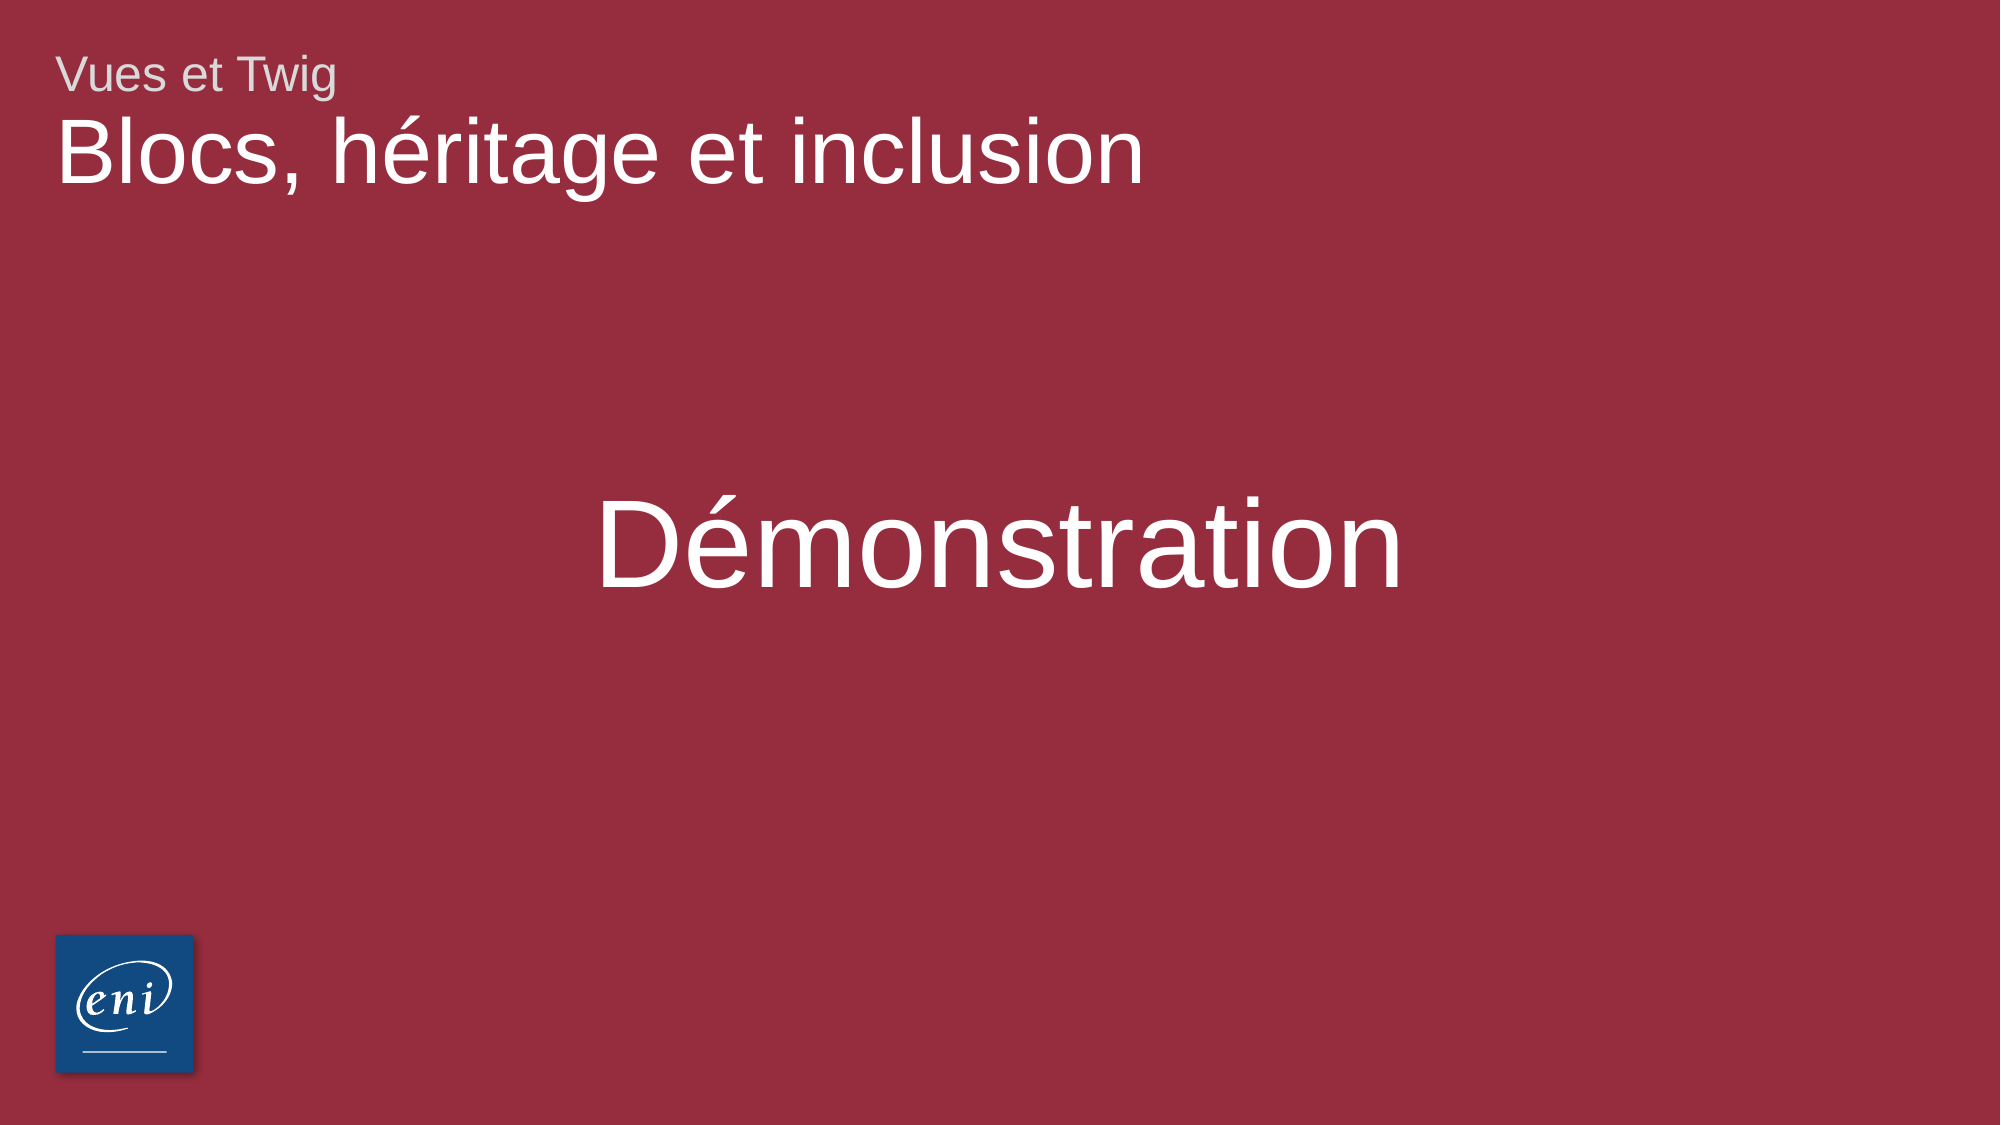

Vues et Twig
# Blocs, héritage et inclusion